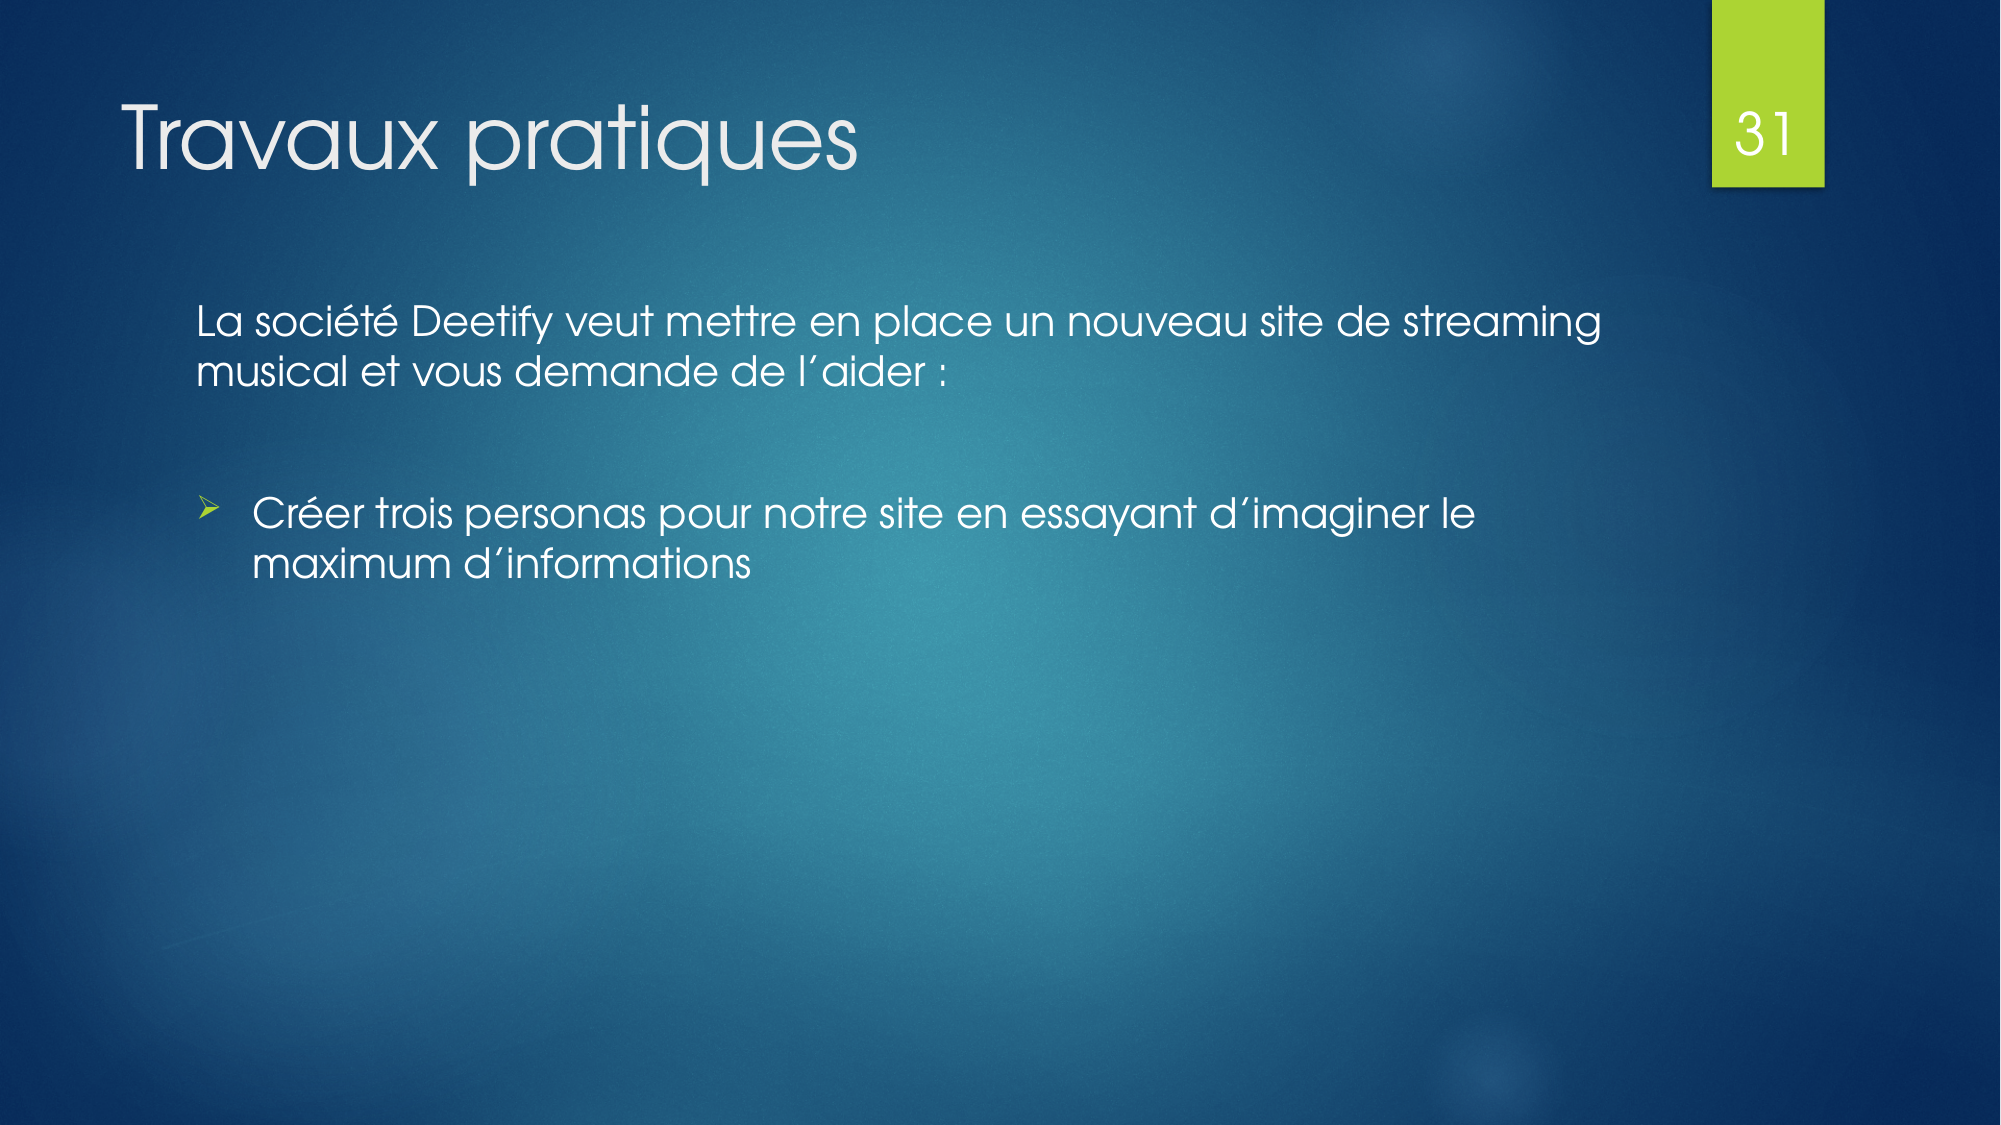

31
# Travaux pratiques
La société Deetify veut mettre en place un nouveau site de streaming musical et vous demande de l’aider :

Créer trois personas pour notre site en essayant d’imaginer le maximum d’informations